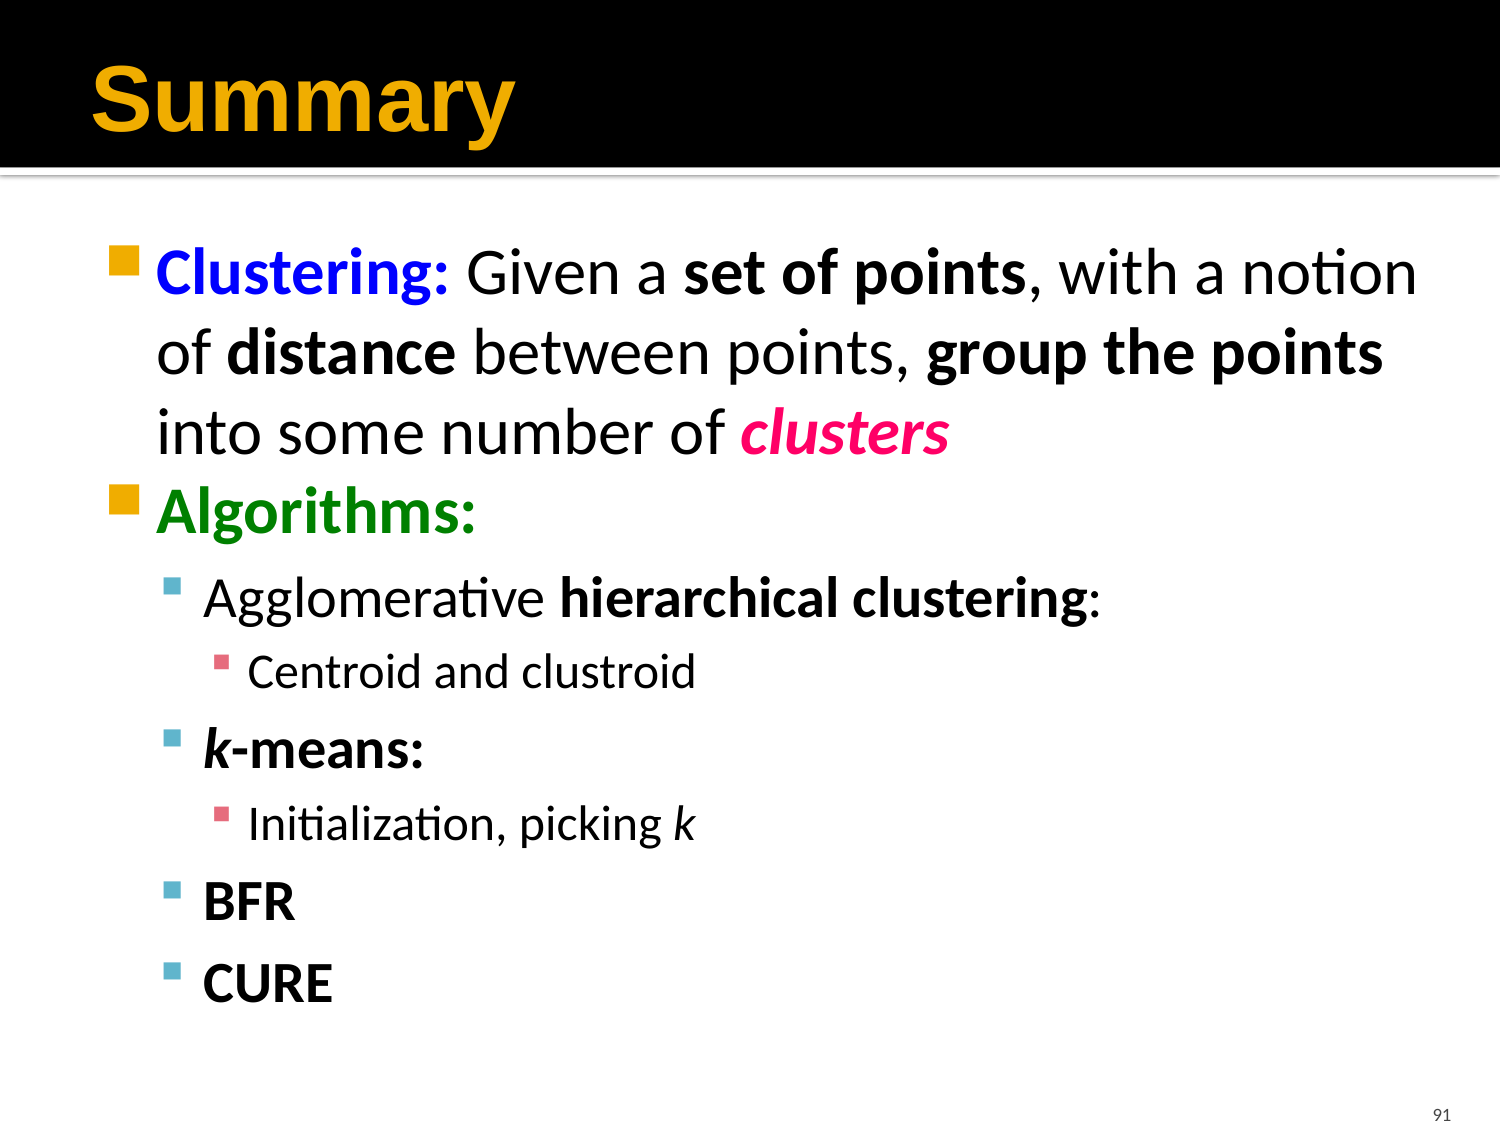

# Summary
Clustering: Given a set of points, with a notion of distance between points, group the points into some number of clusters
Algorithms:
Agglomerative hierarchical clustering:
Centroid and clustroid
k-means:
Initialization, picking k
BFR
CURE
91